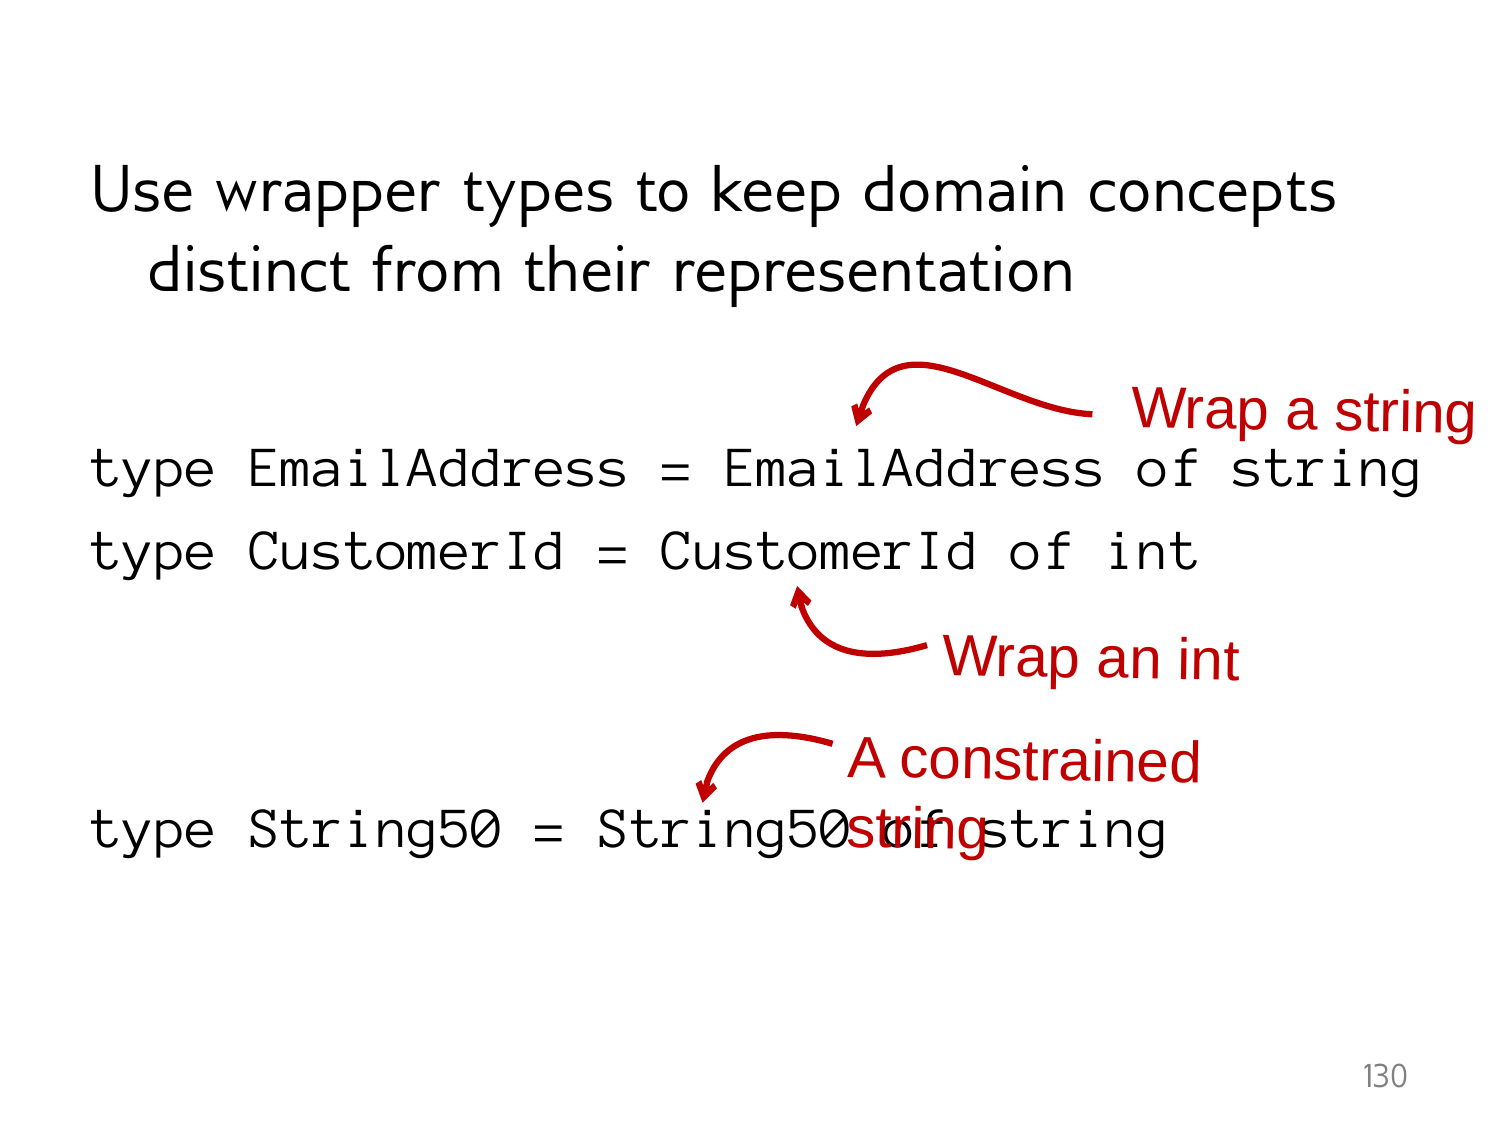

#
Use wrapper types to keep domain concepts distinct from their representation

Wrap a string
type EmailAddress = EmailAddress of string
type CustomerId = CustomerId of int

Wrap an int
A constrained string

type String50 = String50 of string